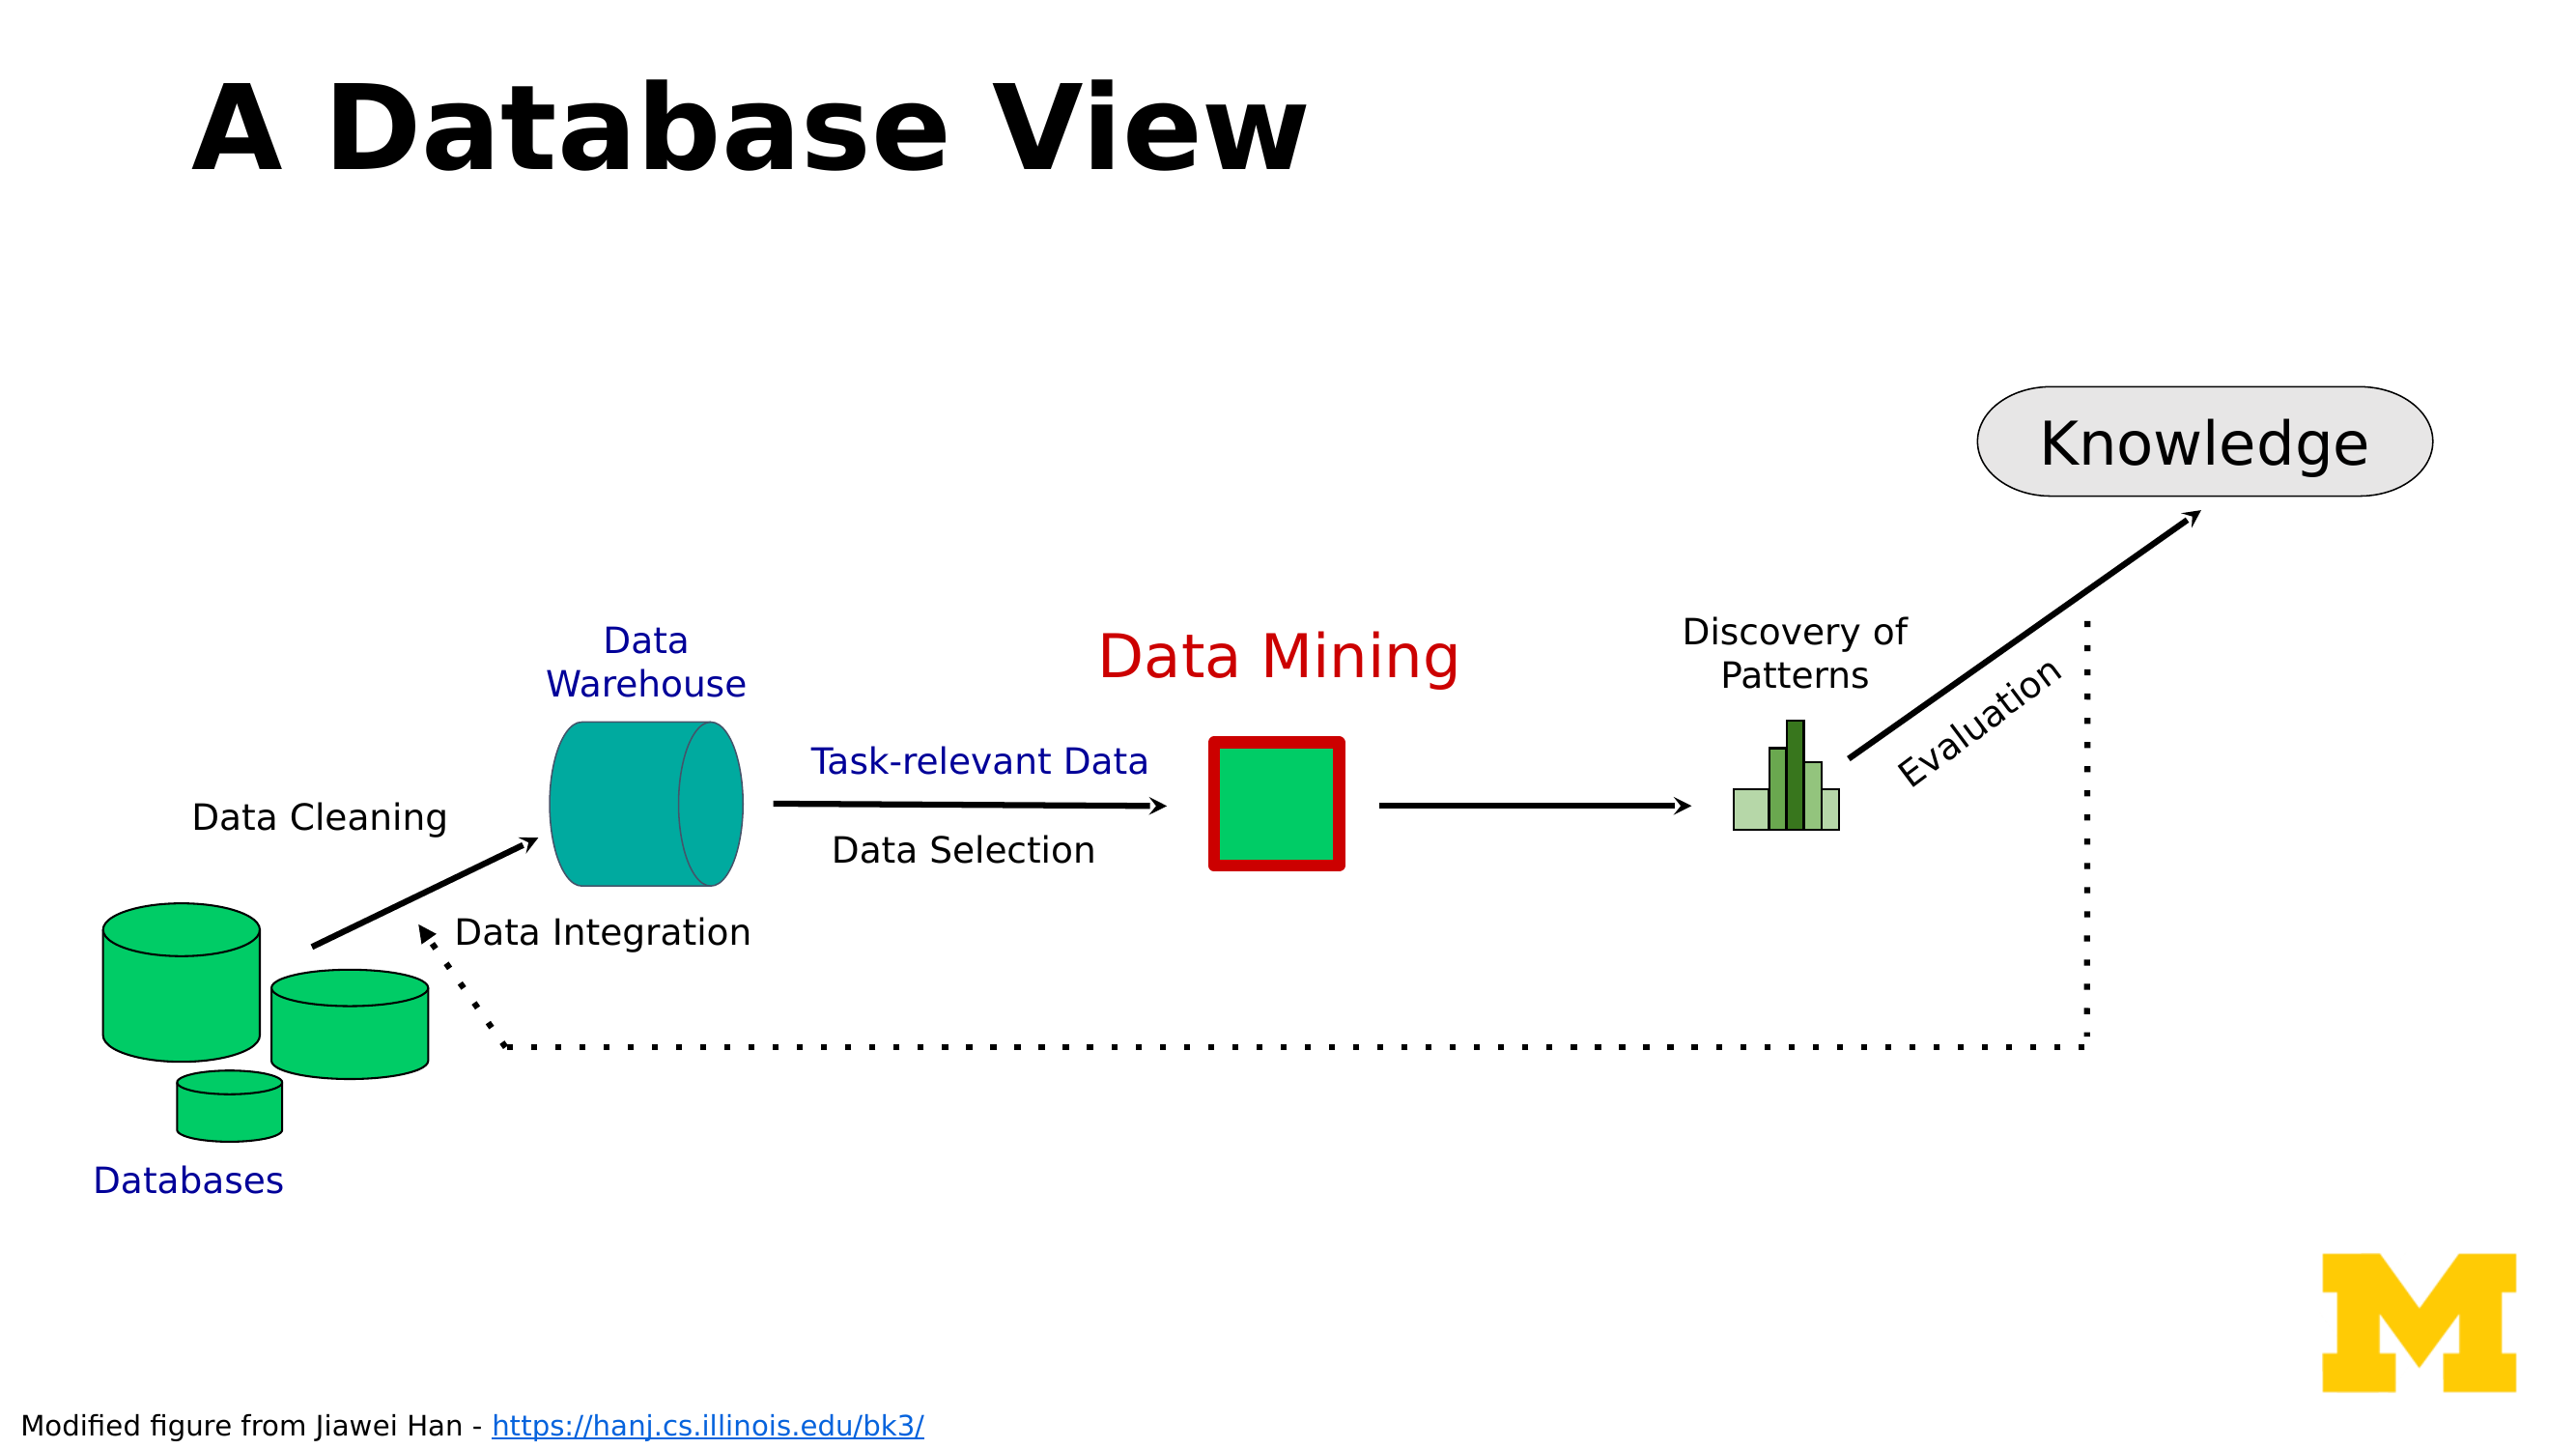

# A Database View
Knowledge
Discovery of Patterns
Data Mining
Data Warehouse
Evaluation

Task-relevant Data

Data Cleaning
Data Selection
Data Integration

Databases
Modified figure from Jiawei Han - https://hanj.cs.illinois.edu/bk3/